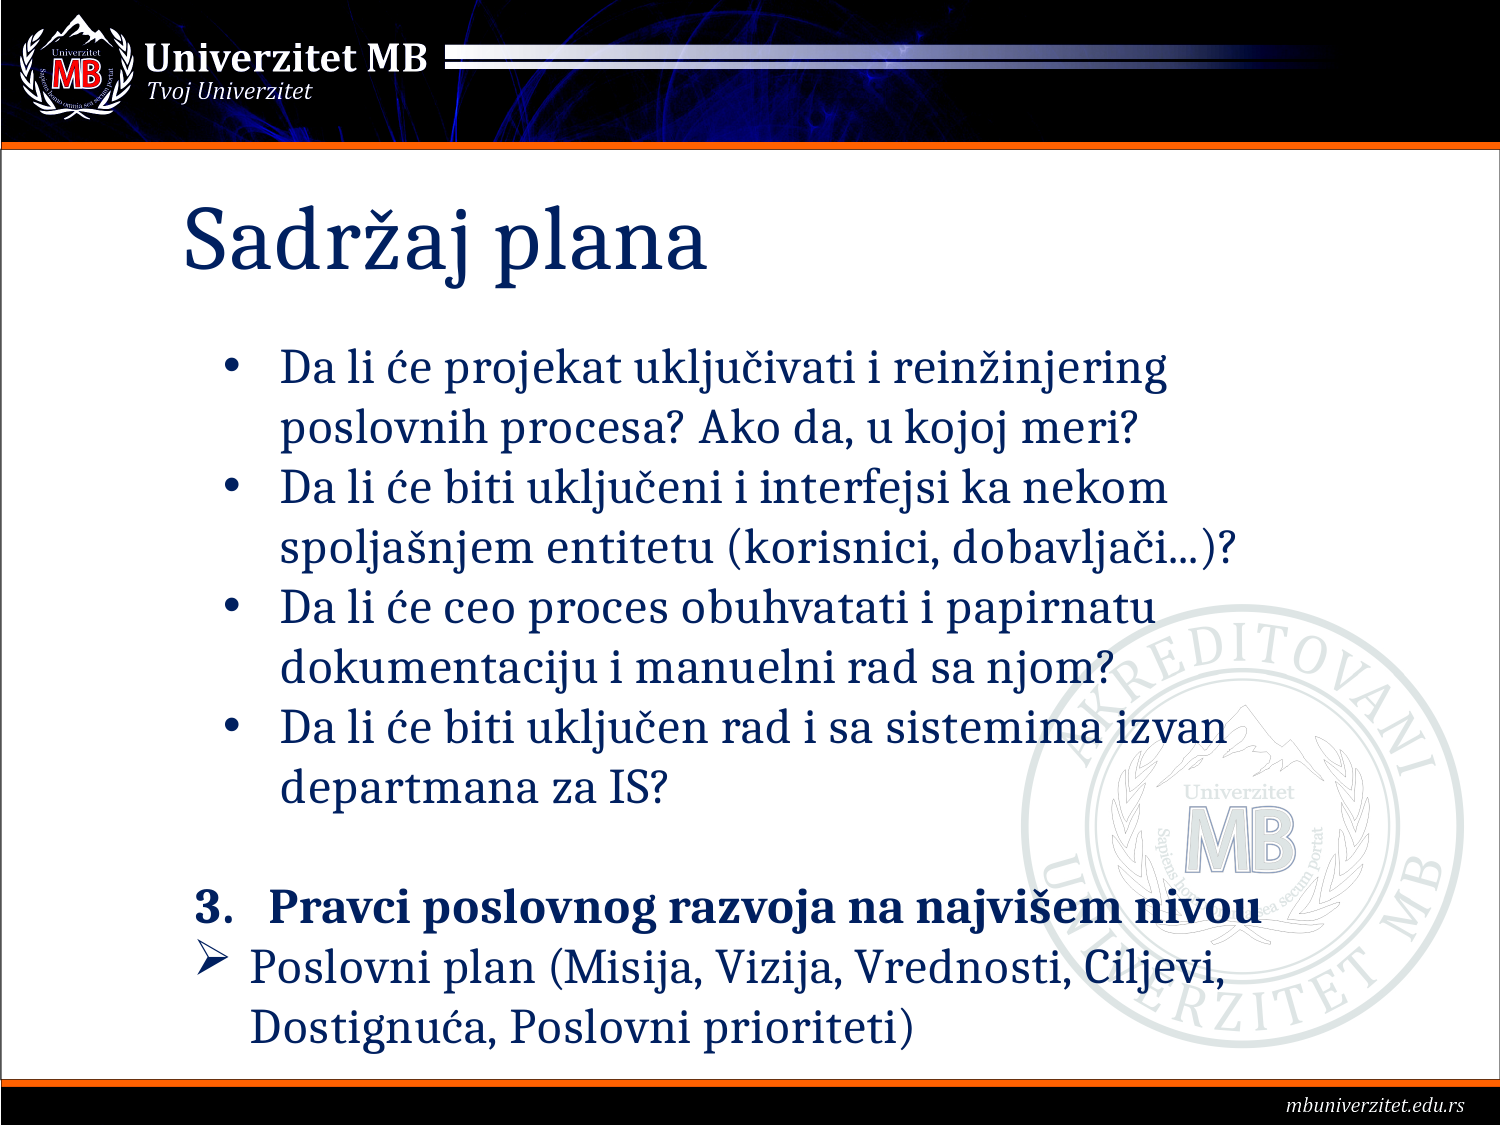

# Sadržaj plana
Da li će projekat uključivati i reinžinjering poslovnih procesa? Ako da, u kojoj meri?
Da li će biti uključeni i interfejsi ka nekom spoljašnjem entitetu (korisnici, dobavljači...)?
Da li će ceo proces obuhvatati i papirnatu dokumentaciju i manuelni rad sa njom?
Da li će biti uključen rad i sa sistemima izvan departmana za IS?

Pravci poslovnog razvoja na najvišem nivou
Poslovni plan (Misija, Vizija, Vrednosti, Ciljevi, Dostignuća, Poslovni prioriteti)